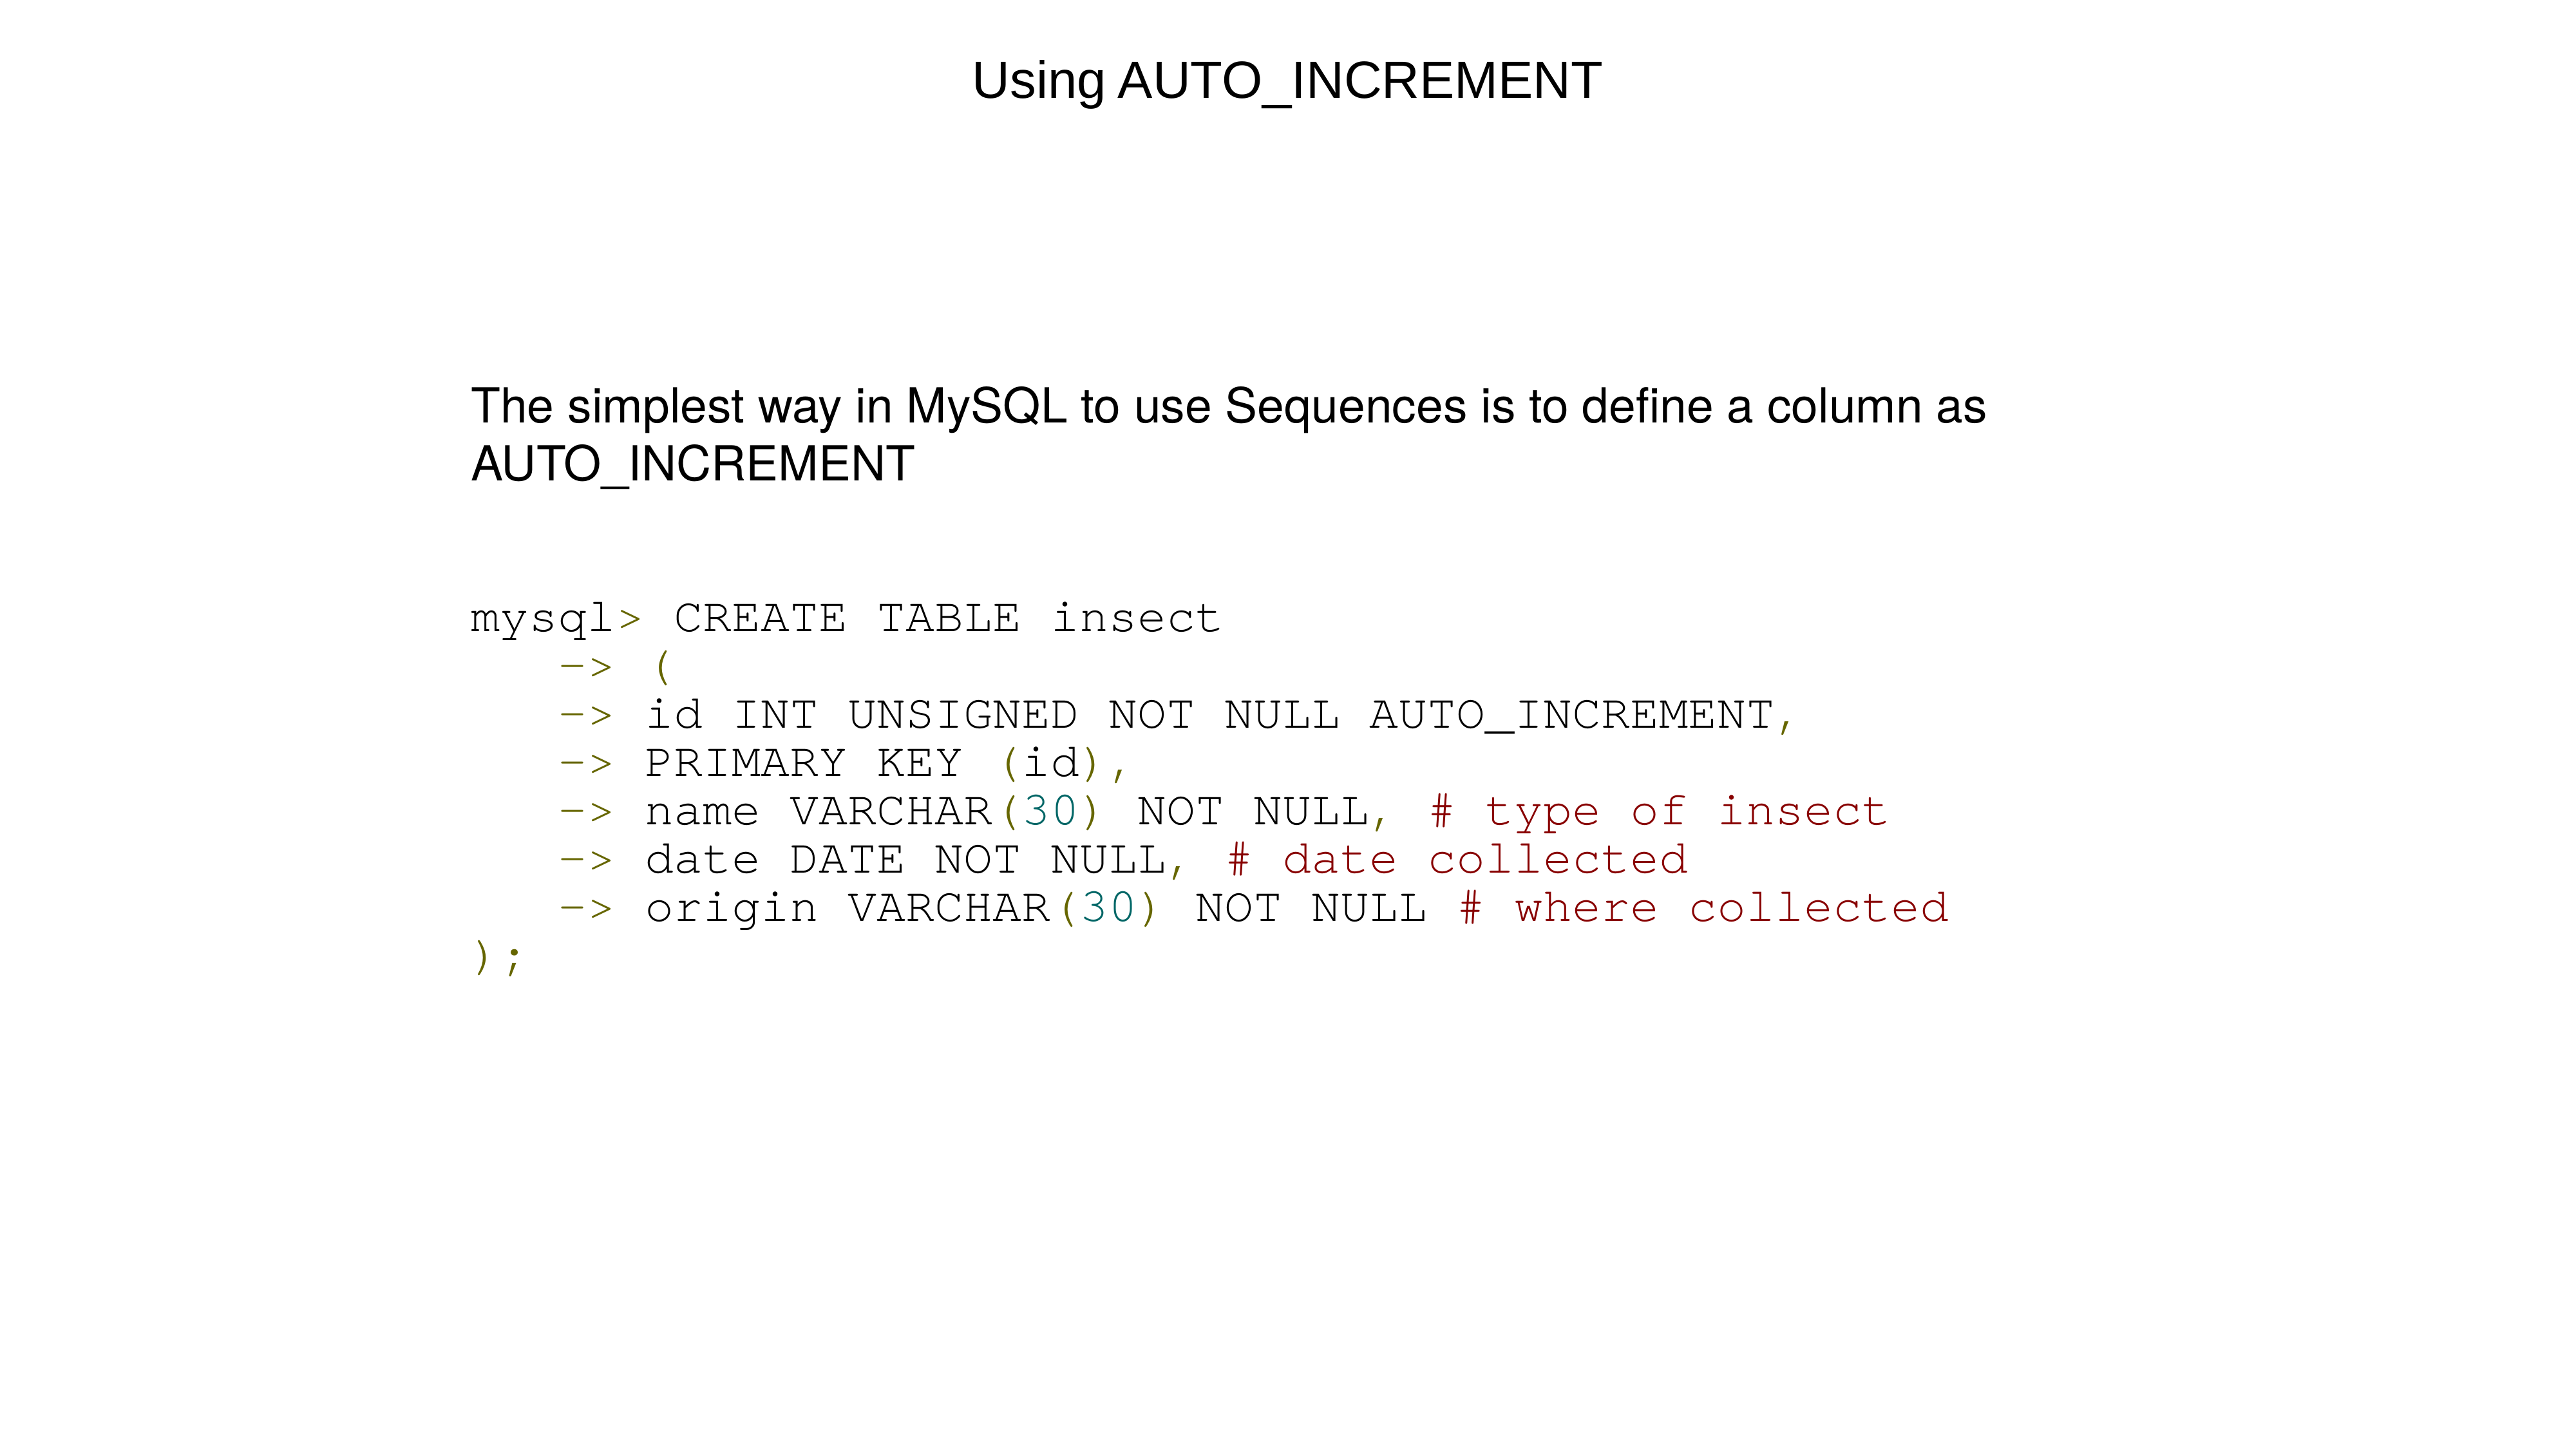

# Using AUTO_INCREMENT
The simplest way in MySQL to use Sequences is to define a column as AUTO_INCREMENT

mysql> CREATE TABLE insect
   -> (
   -> id INT UNSIGNED NOT NULL AUTO_INCREMENT,
   -> PRIMARY KEY (id),
   -> name VARCHAR(30) NOT NULL, # type of insect
   -> date DATE NOT NULL, # date collected
   -> origin VARCHAR(30) NOT NULL # where collected
);